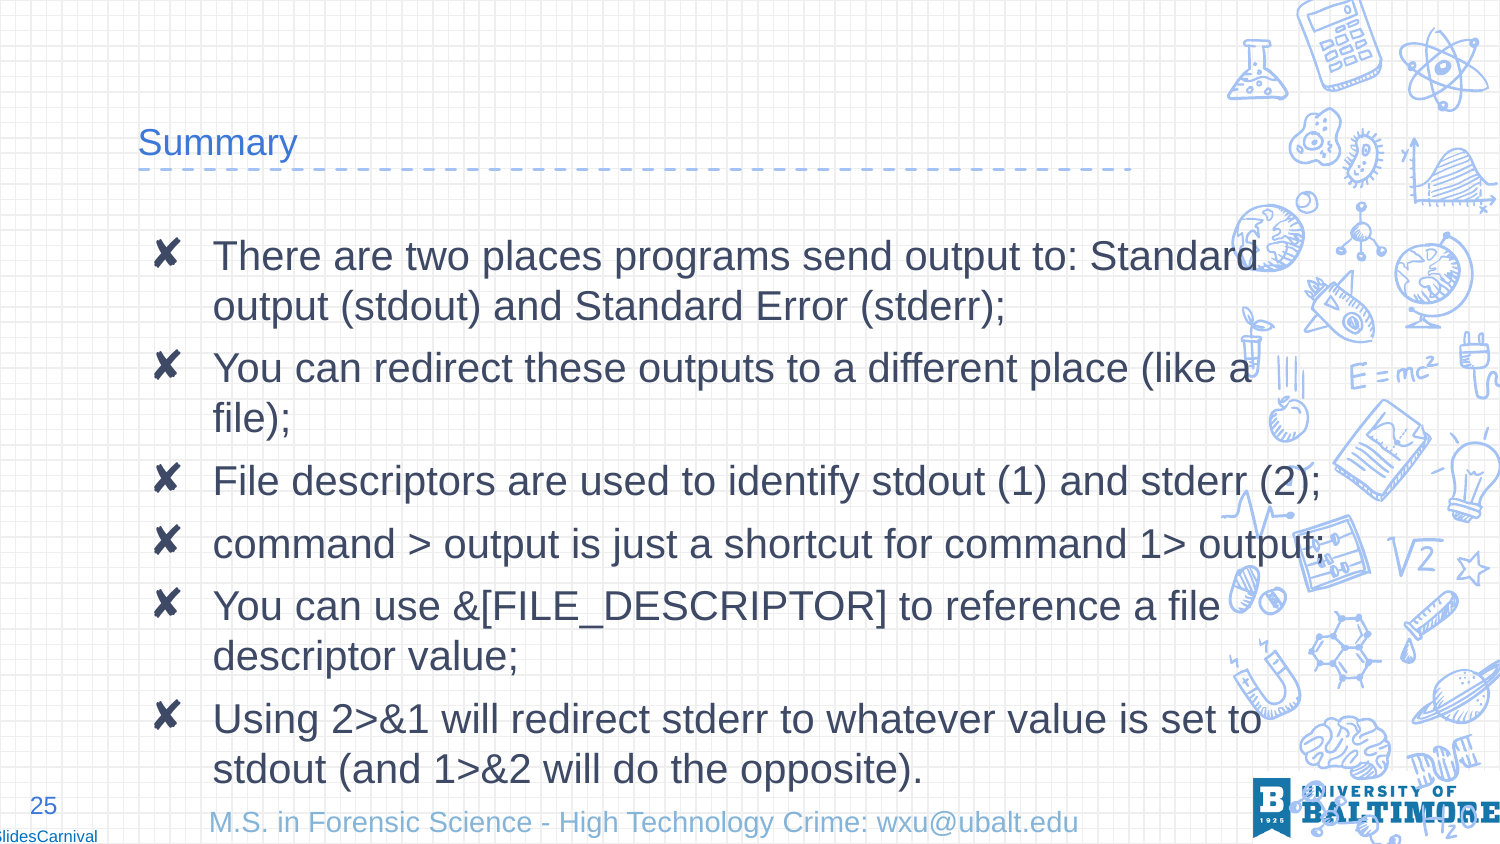

# Summary
There are two places programs send output to: Standard output (stdout) and Standard Error (stderr);
You can redirect these outputs to a different place (like a file);
File descriptors are used to identify stdout (1) and stderr (2);
command > output is just a shortcut for command 1> output;
You can use &[FILE_DESCRIPTOR] to reference a file descriptor value;
Using 2>&1 will redirect stderr to whatever value is set to stdout (and 1>&2 will do the opposite).
25